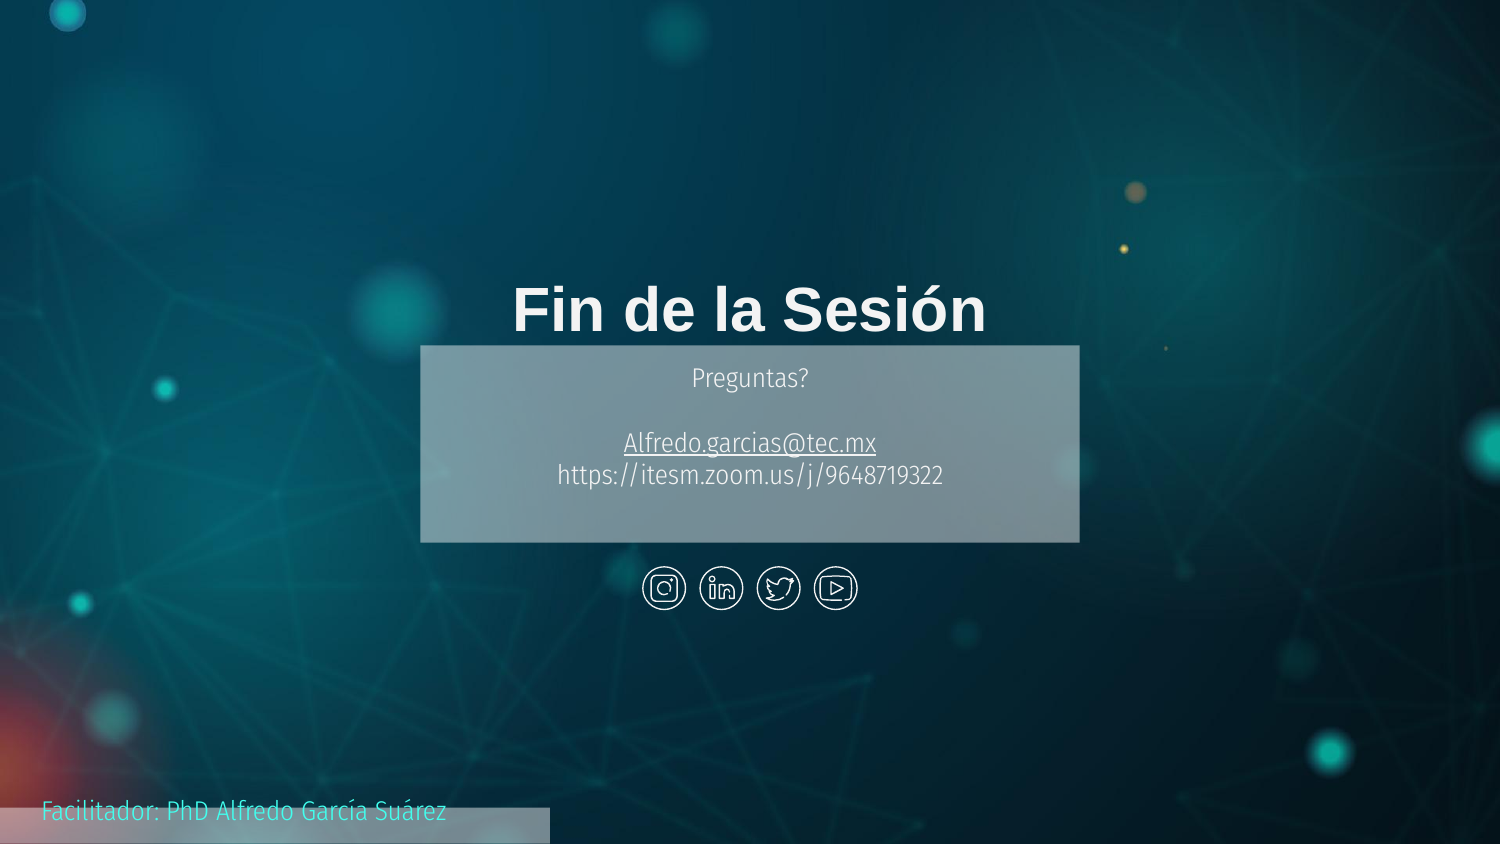

Fin de la Sesión
Preguntas?

Alfredo.garcias@tec.mx
https://itesm.zoom.us/j/9648719322

Facilitador: PhD Alfredo García Suárez